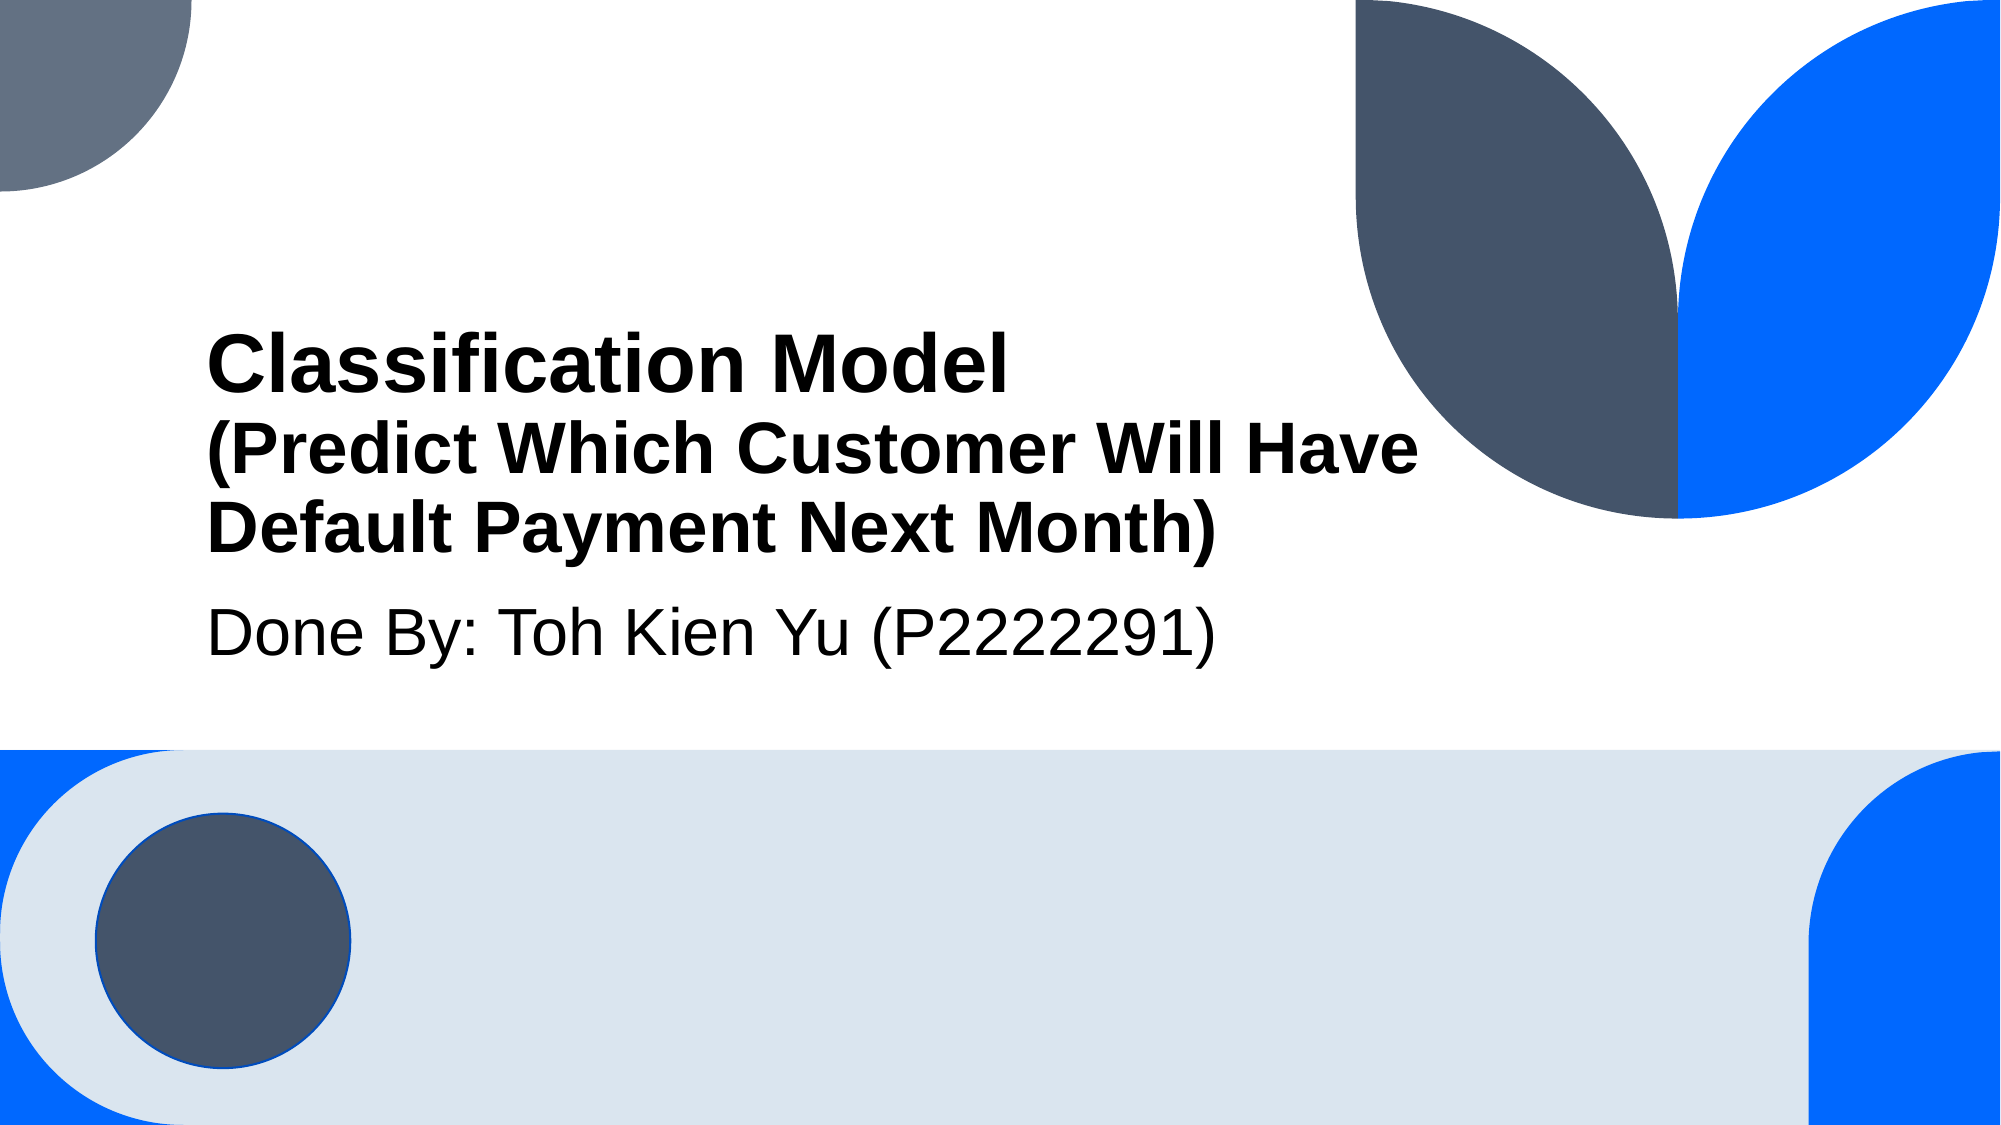

# Classification Model (Predict Which Customer Will Have Default Payment Next Month)
Done By: Toh Kien Yu (P2222291)